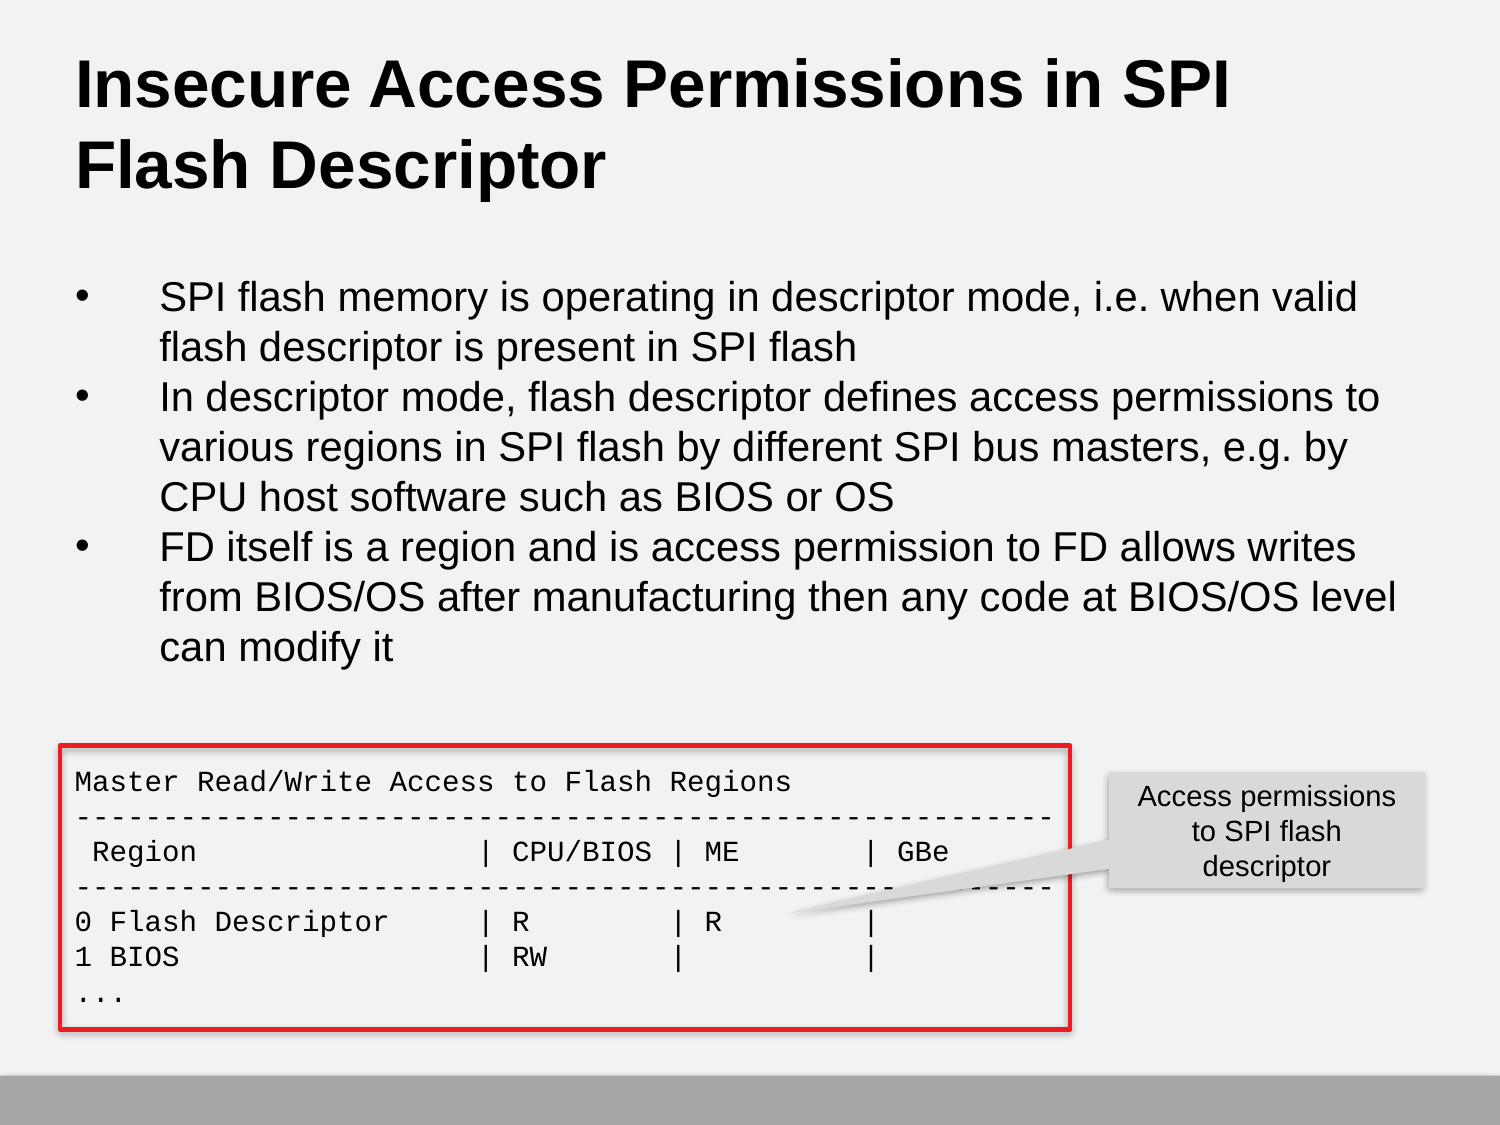

# Insecure Access Permissions in SPI Flash Descriptor
SPI flash memory is operating in descriptor mode, i.e. when valid flash descriptor is present in SPI flash
In descriptor mode, flash descriptor defines access permissions to various regions in SPI flash by different SPI bus masters, e.g. by CPU host software such as BIOS or OS
FD itself is a region and is access permission to FD allows writes from BIOS/OS after manufacturing then any code at BIOS/OS level can modify it

Master Read/Write Access to Flash Regions
--------------------------------------------------------
 Region                | CPU/BIOS | ME       | GBe
--------------------------------------------------------
0 Flash Descriptor     | R        | R        |
1 BIOS                 | RW       |          |
...

Access permissions to SPI flash descriptor